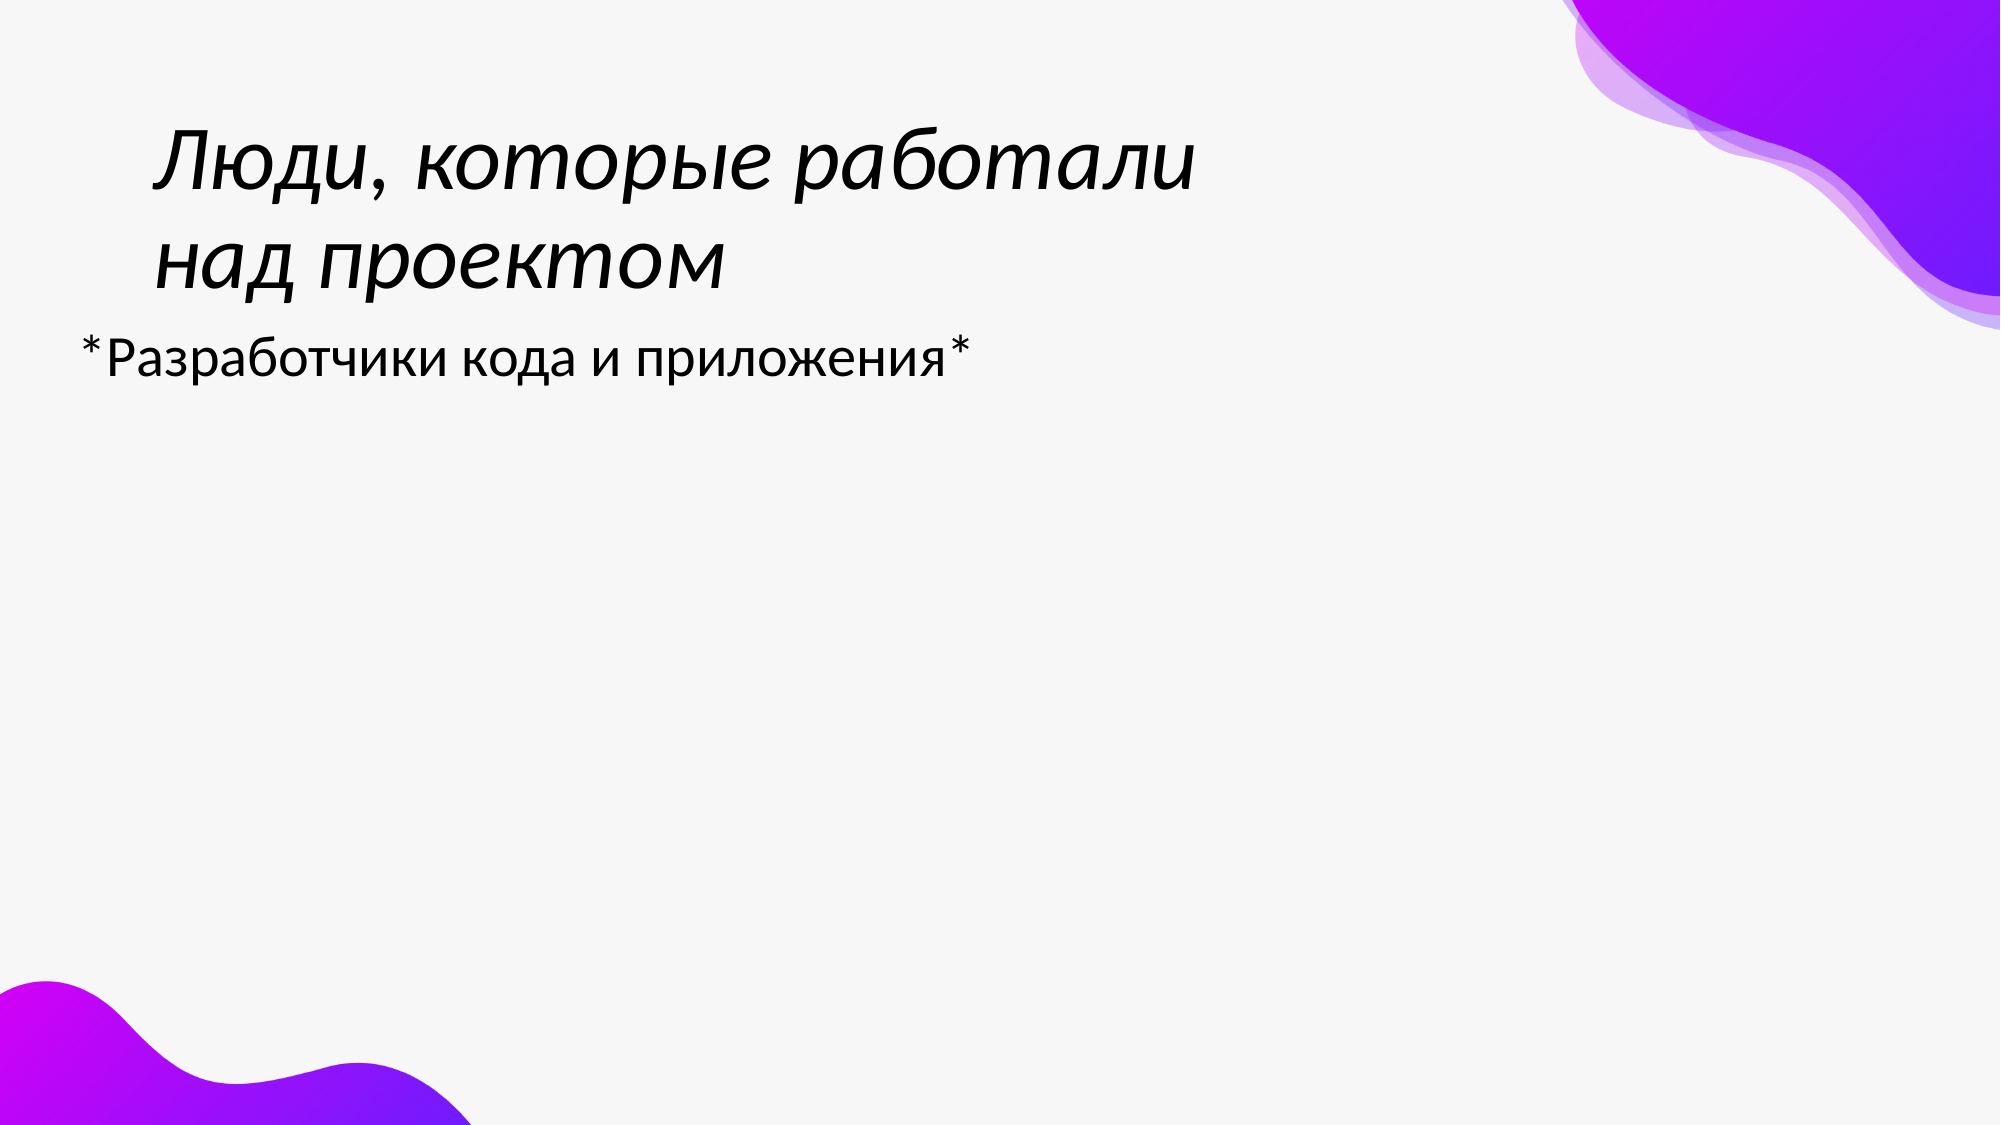

# Люди, которые работали над проектом
*Разработчики кода и приложения*